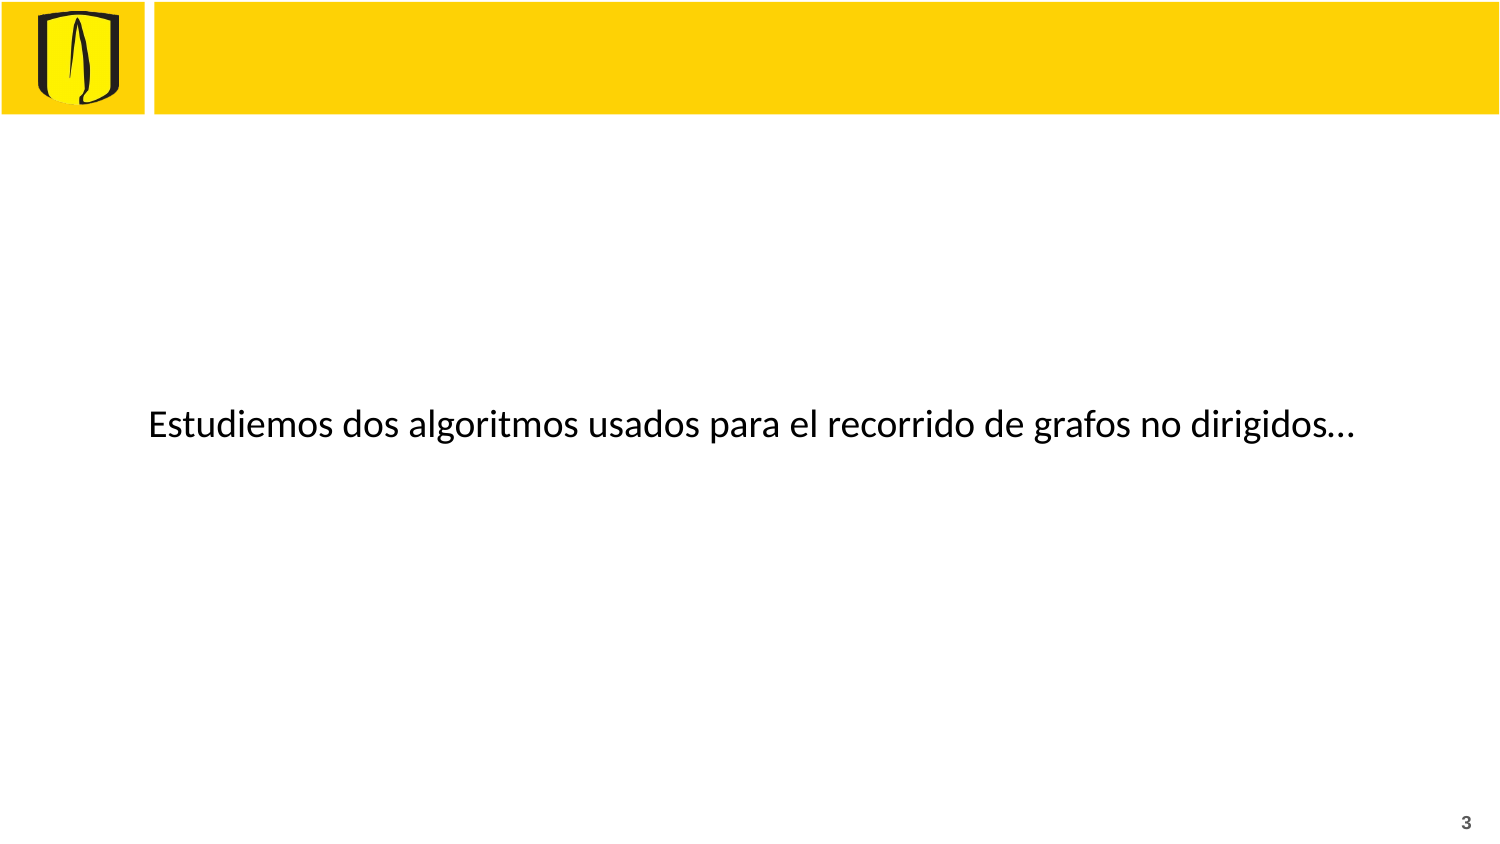

#

Estudiemos dos algoritmos usados para el recorrido de grafos no dirigidos…
3